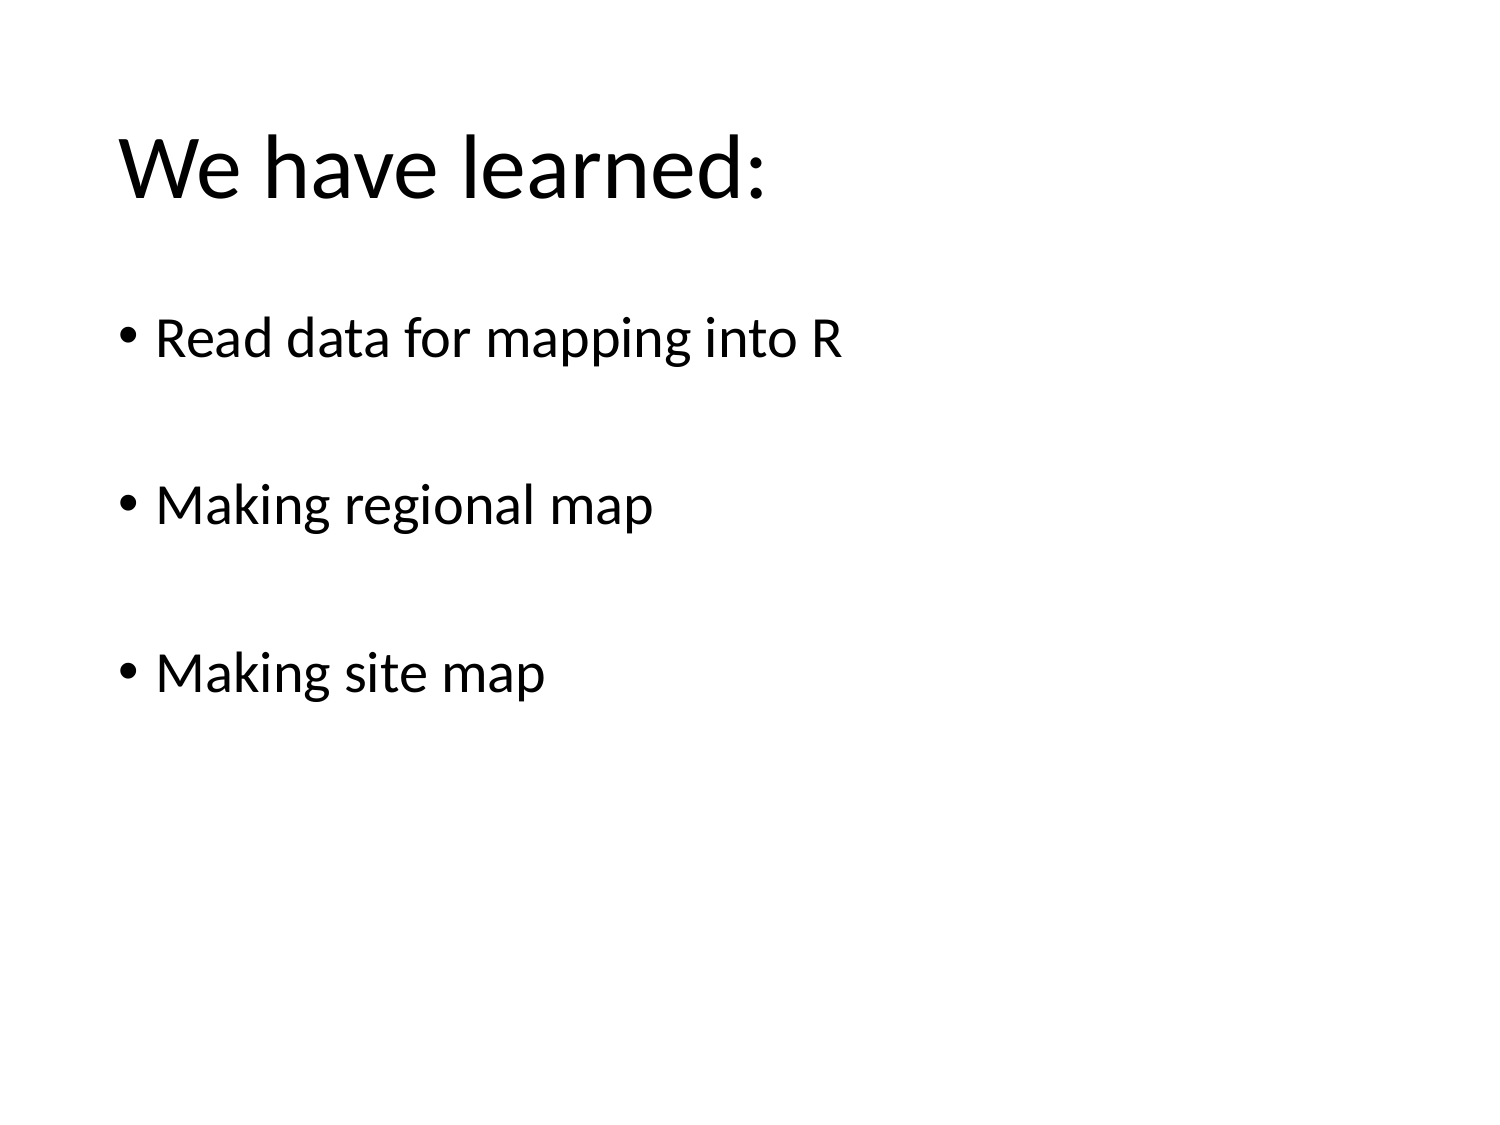

# We have learned:
Read data for mapping into R

Making regional map

Making site map